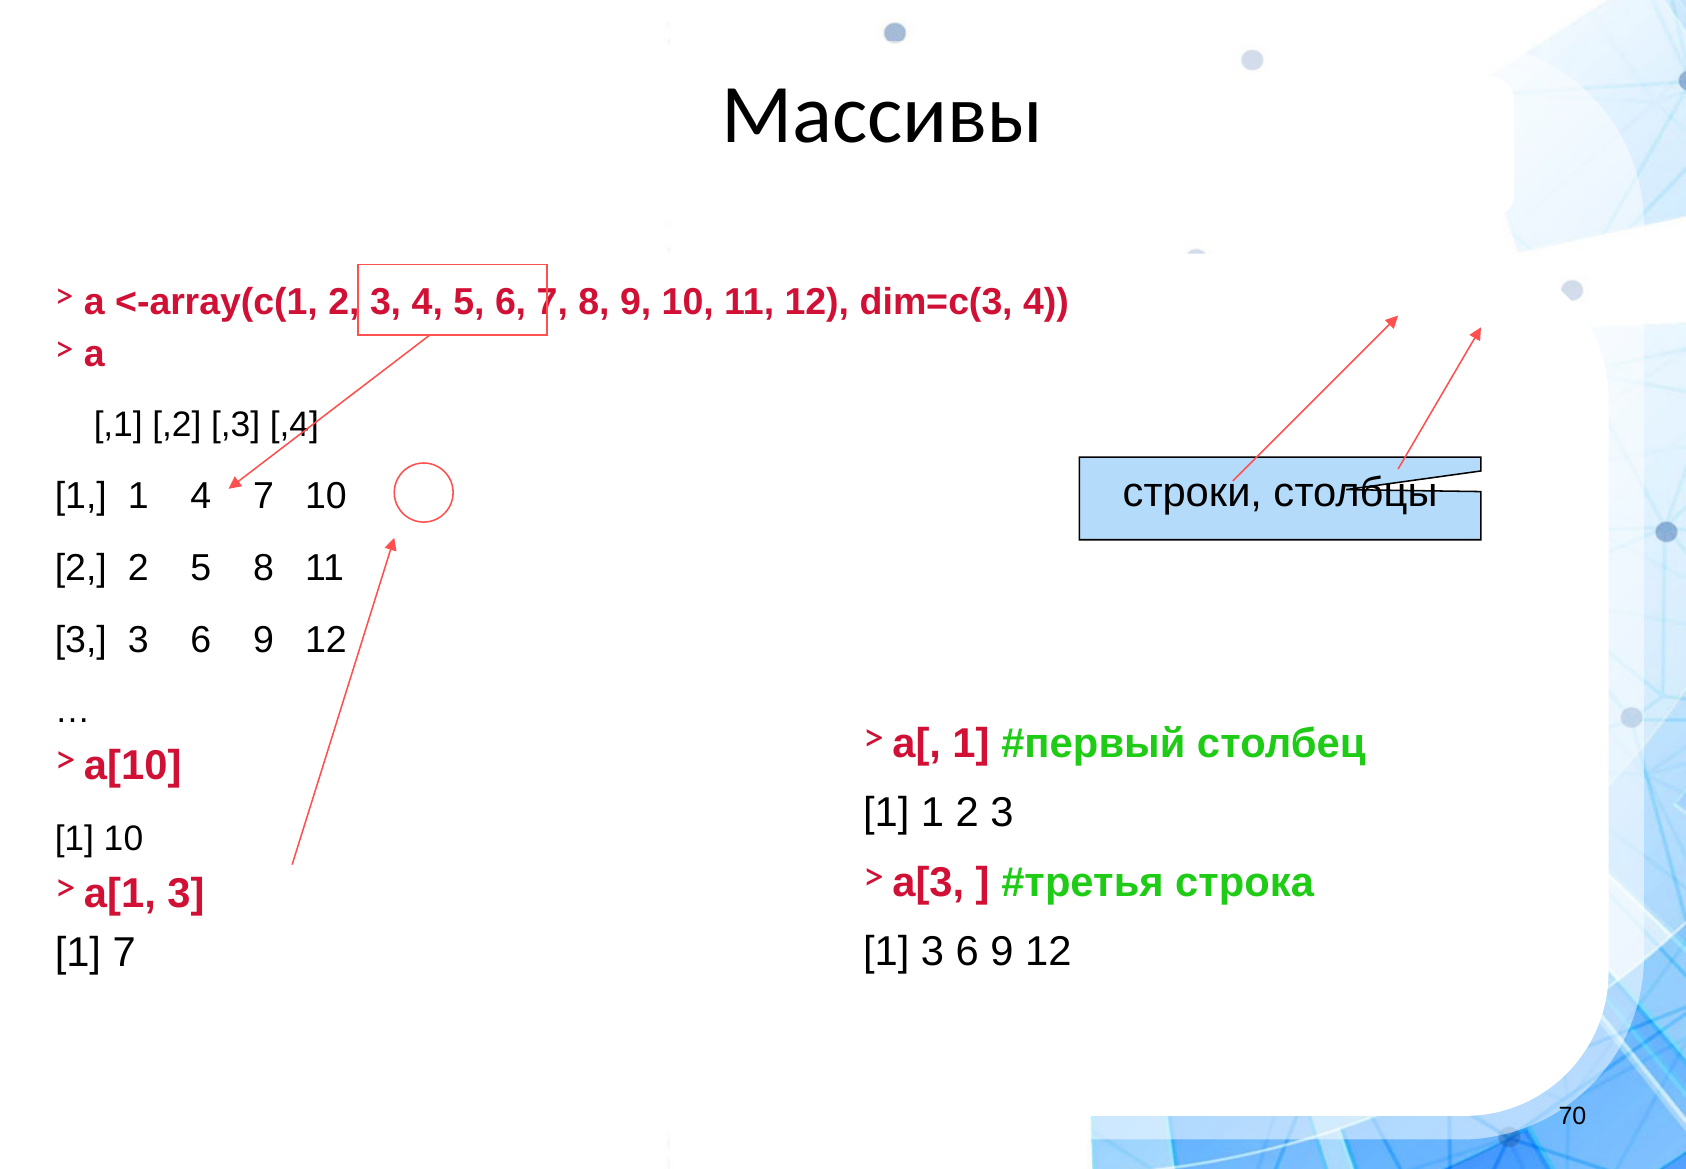

Массивы

a <-array(c(1, 2, 3, 4, 5, 6, 7, 8, 9, 10, 11, 12), dim=c(3, 4))
a
    [,1] [,2] [,3] [,4]
[1,]  1    4    7   10
[2,]  2    5    8   11
[3,]  3    6    9   12
…
a[10]
[1] 10
a[1, 3]
[1] 7

строки, столбцы

a[, 1] #первый столбец
[1] 1 2 3
a[3, ] #третья строка
[1] 3 6 9 12
70